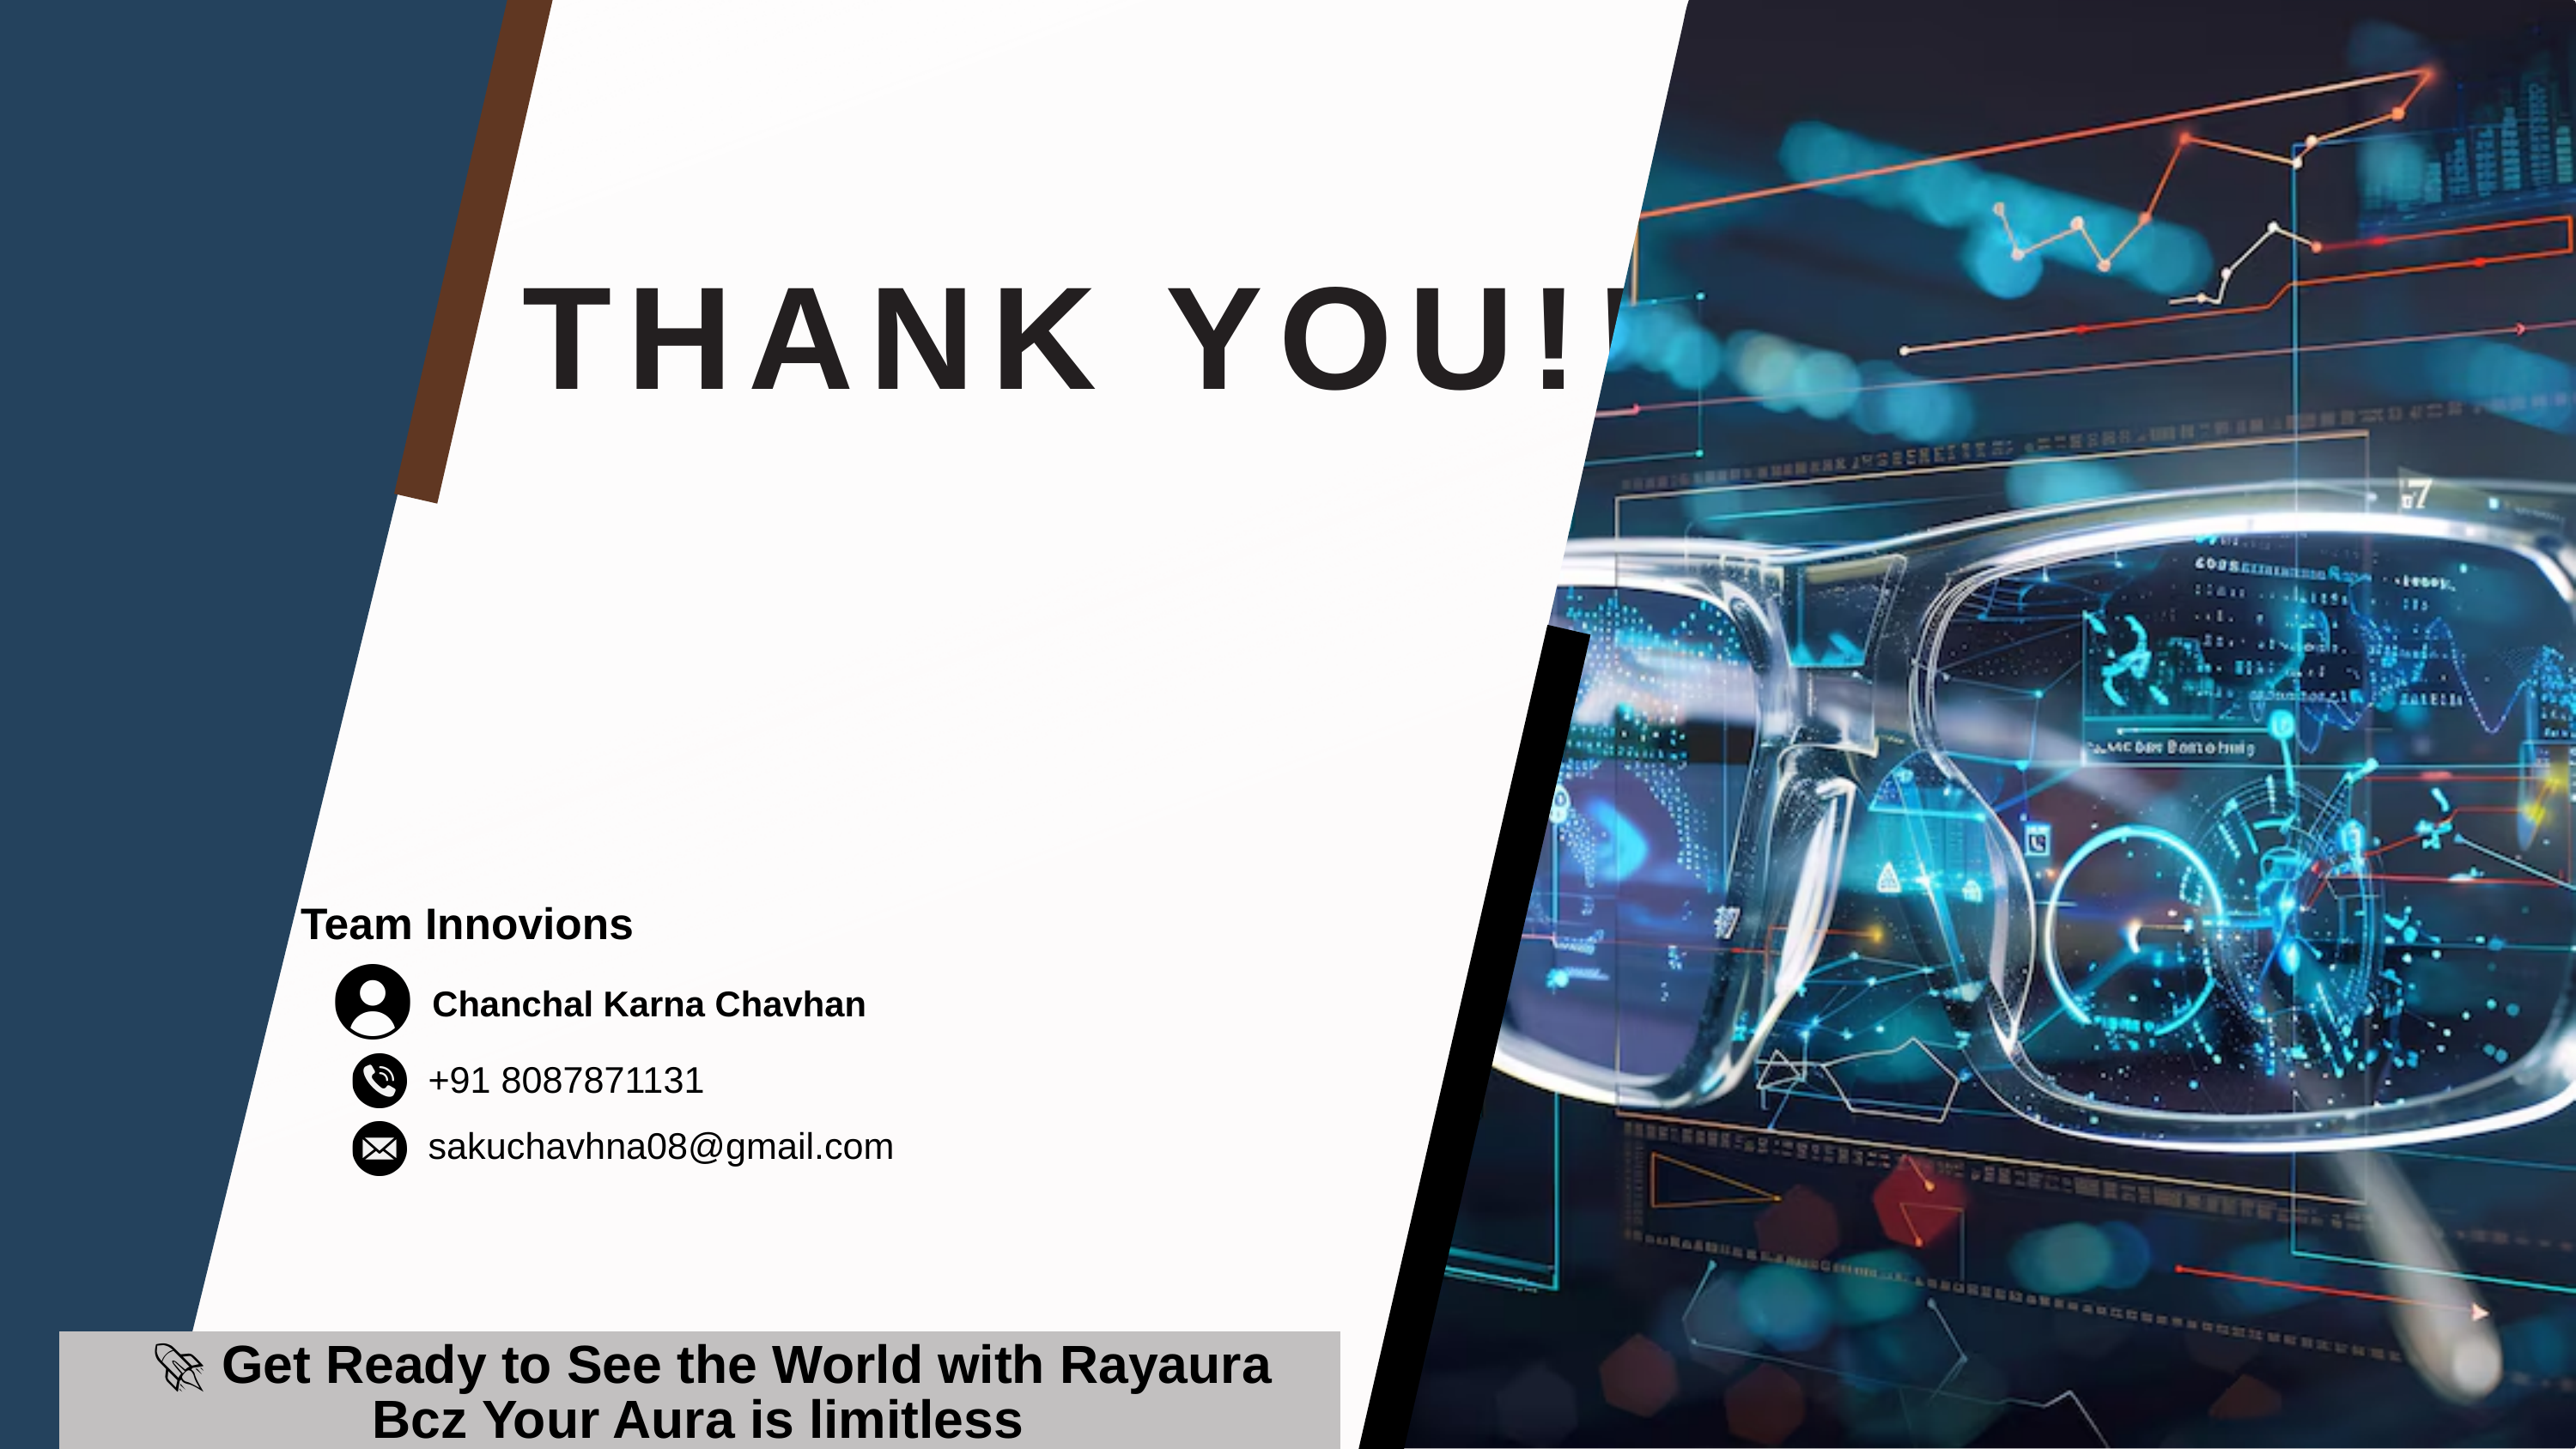

THANK YOU!!

Team Innovions

Chanchal Karna Chavhan
+91 8087871131

sakuchavhna08@gmail.com

🚀 Get Ready to See the World with Rayaura
Bcz Your Aura is limitless